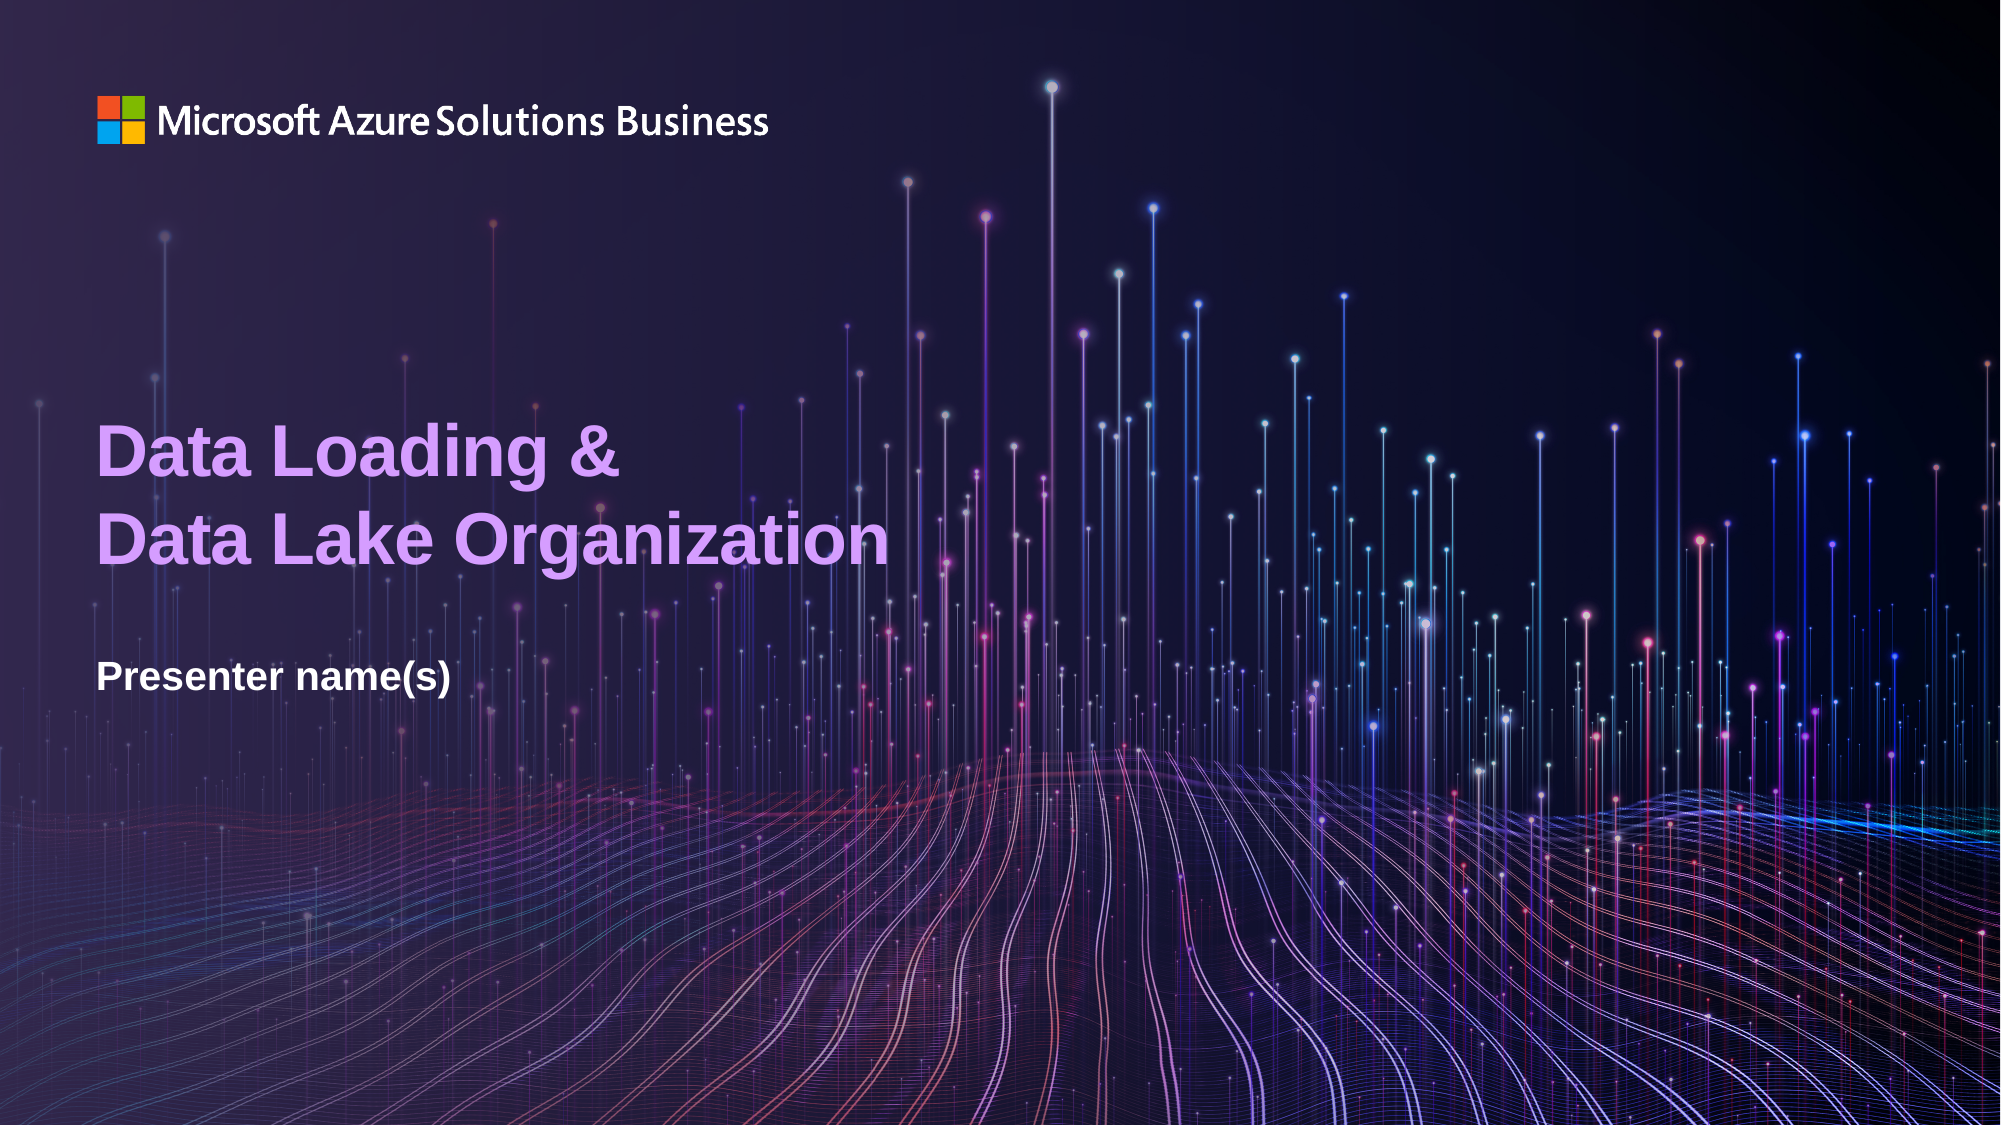

# Data Loading & Data Lake Organization
Presenter name(s)